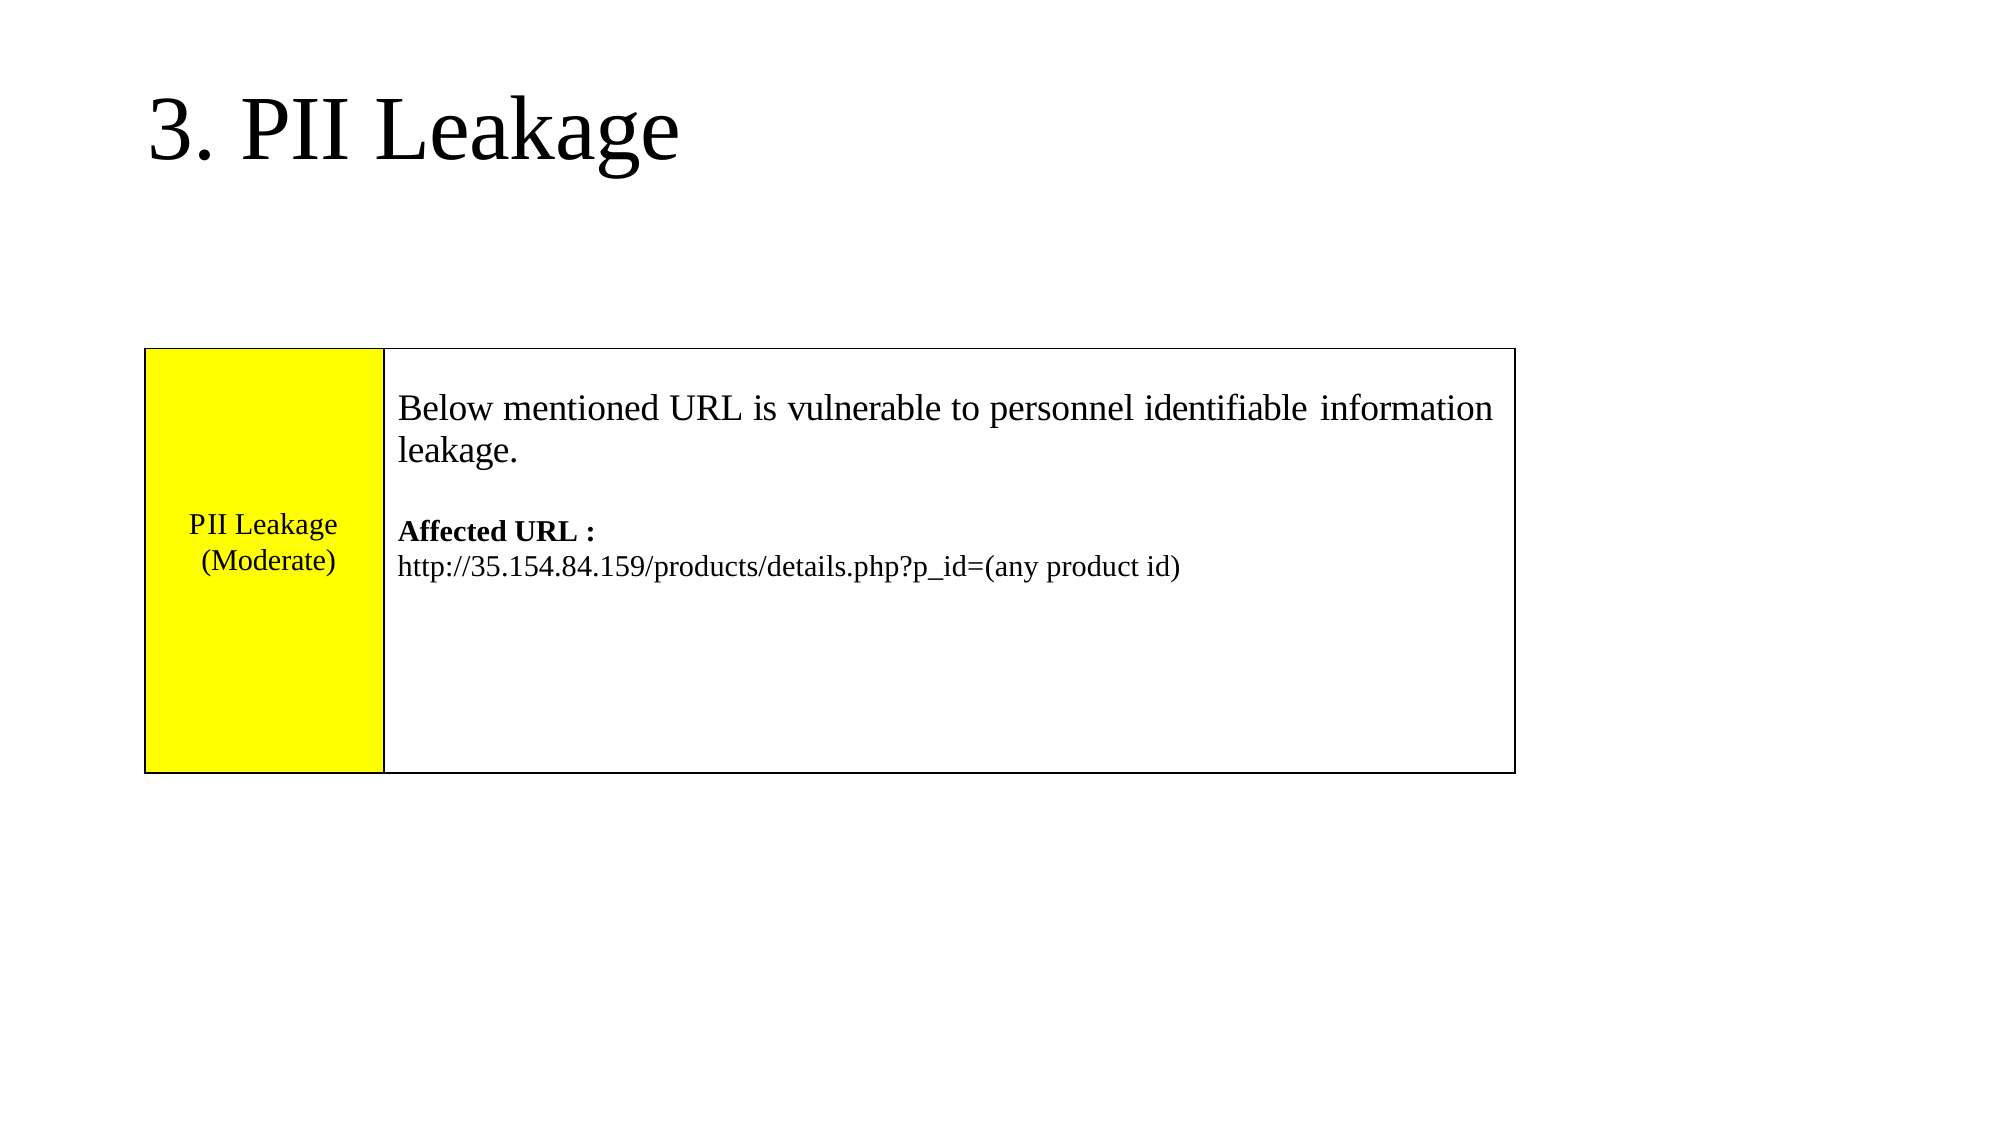

3. PII Leakage
| PII Leakage (Moderate) | Below mentioned URL is vulnerable to personnel identifiable information leakage. Affected URL : http://35.154.84.159/products/details.php?p\_id=(any product id) |
| --- | --- |